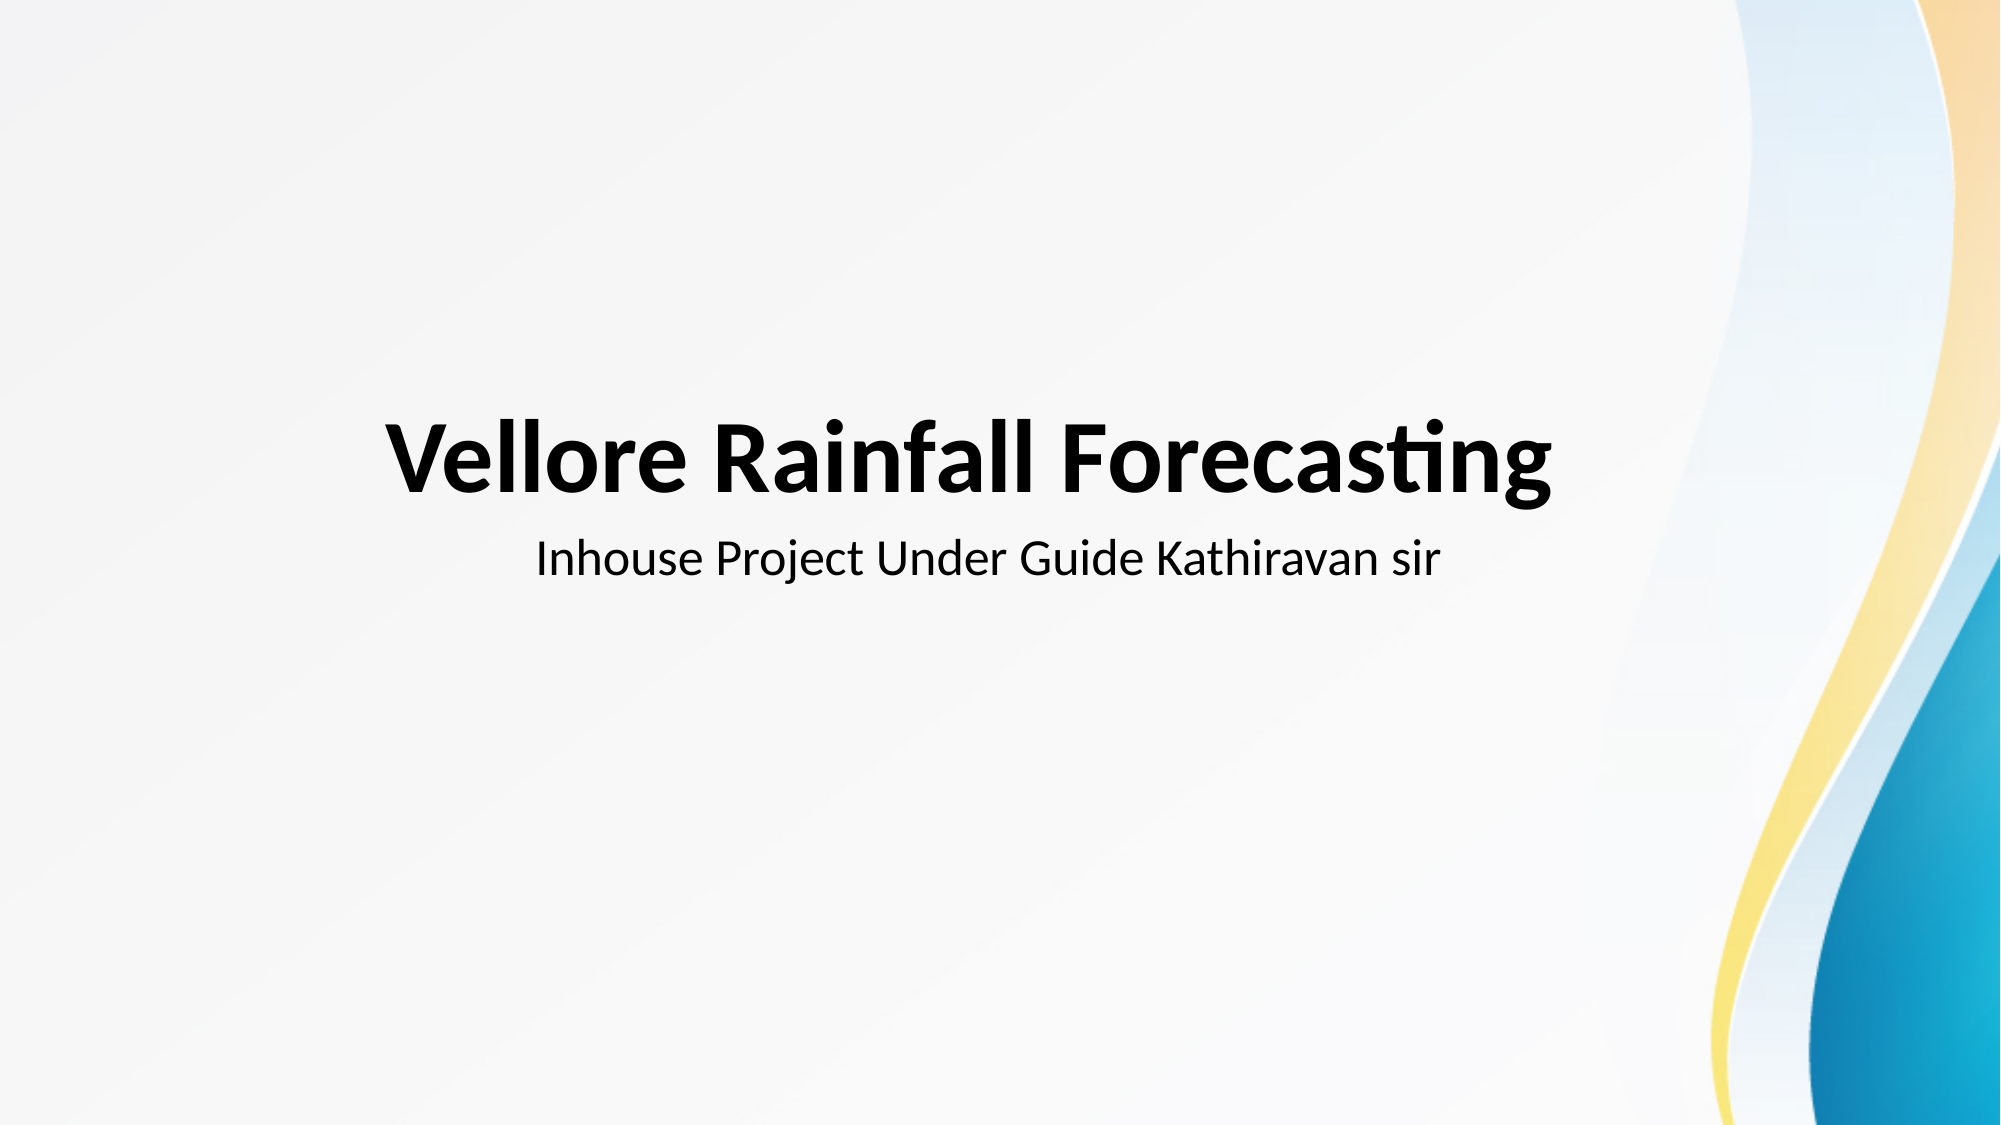

Vellore Rainfall Forecasting
		Inhouse Project Under Guide Kathiravan sir